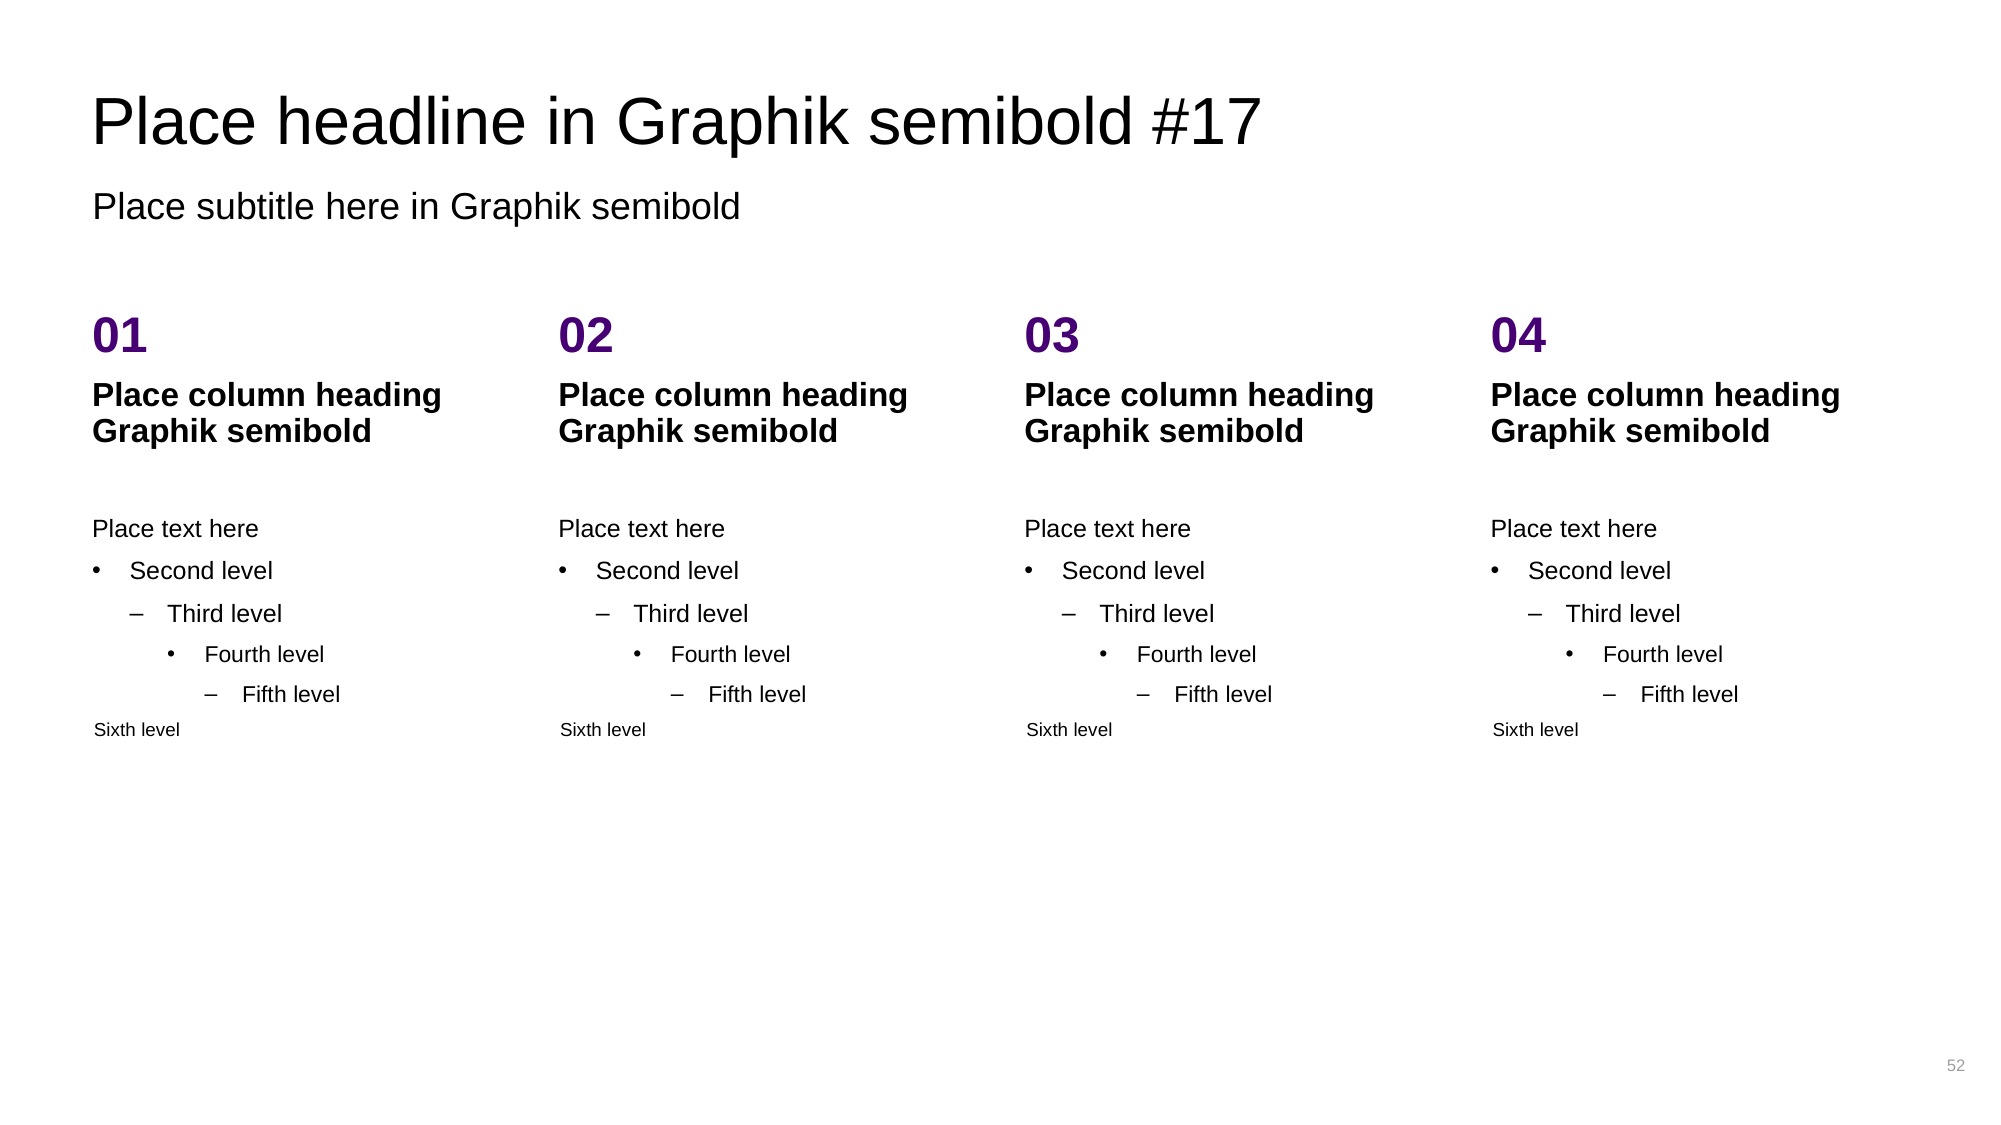

# Place headline in Graphik semibold #17
Place subtitle here in Graphik semibold

02
03
04
01
Place column heading Graphik semibold
Place column heading Graphik semibold
Place column heading Graphik semibold
Place column heading Graphik semibold
Place text here
Second level
Third level
Fourth level
Fifth level
Sixth level

Place text here
Second level
Third level
Fourth level
Fifth level
Sixth level

Place text here
Second level
Third level
Fourth level
Fifth level
Sixth level

Place text here
Second level
Third level
Fourth level
Fifth level
Sixth level